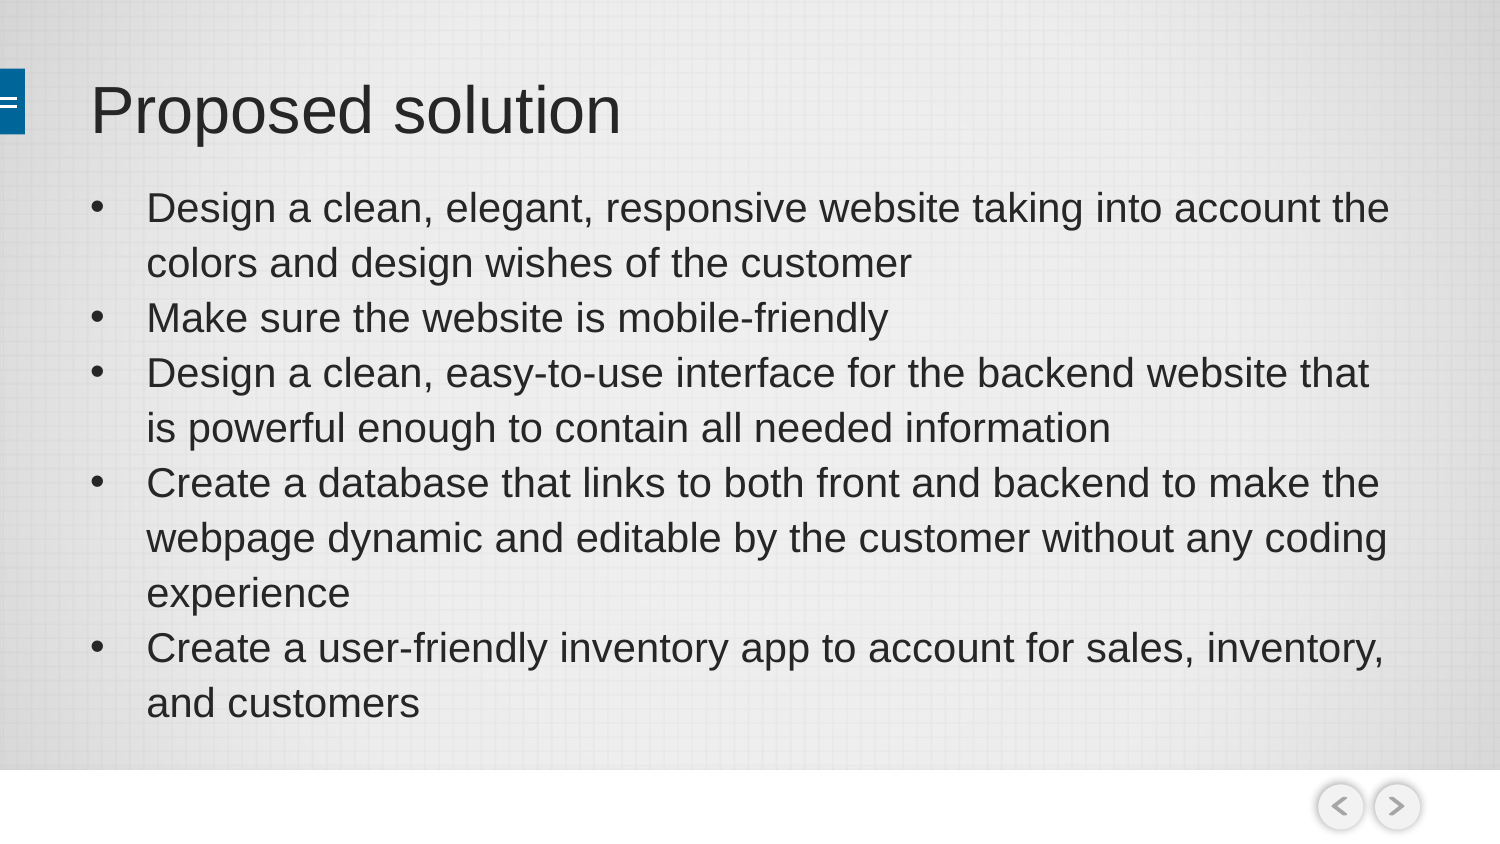

# Proposed solution
Design a clean, elegant, responsive website taking into account the colors and design wishes of the customer
Make sure the website is mobile-friendly
Design a clean, easy-to-use interface for the backend website that is powerful enough to contain all needed information
Create a database that links to both front and backend to make the webpage dynamic and editable by the customer without any coding experience
Create a user-friendly inventory app to account for sales, inventory, and customers